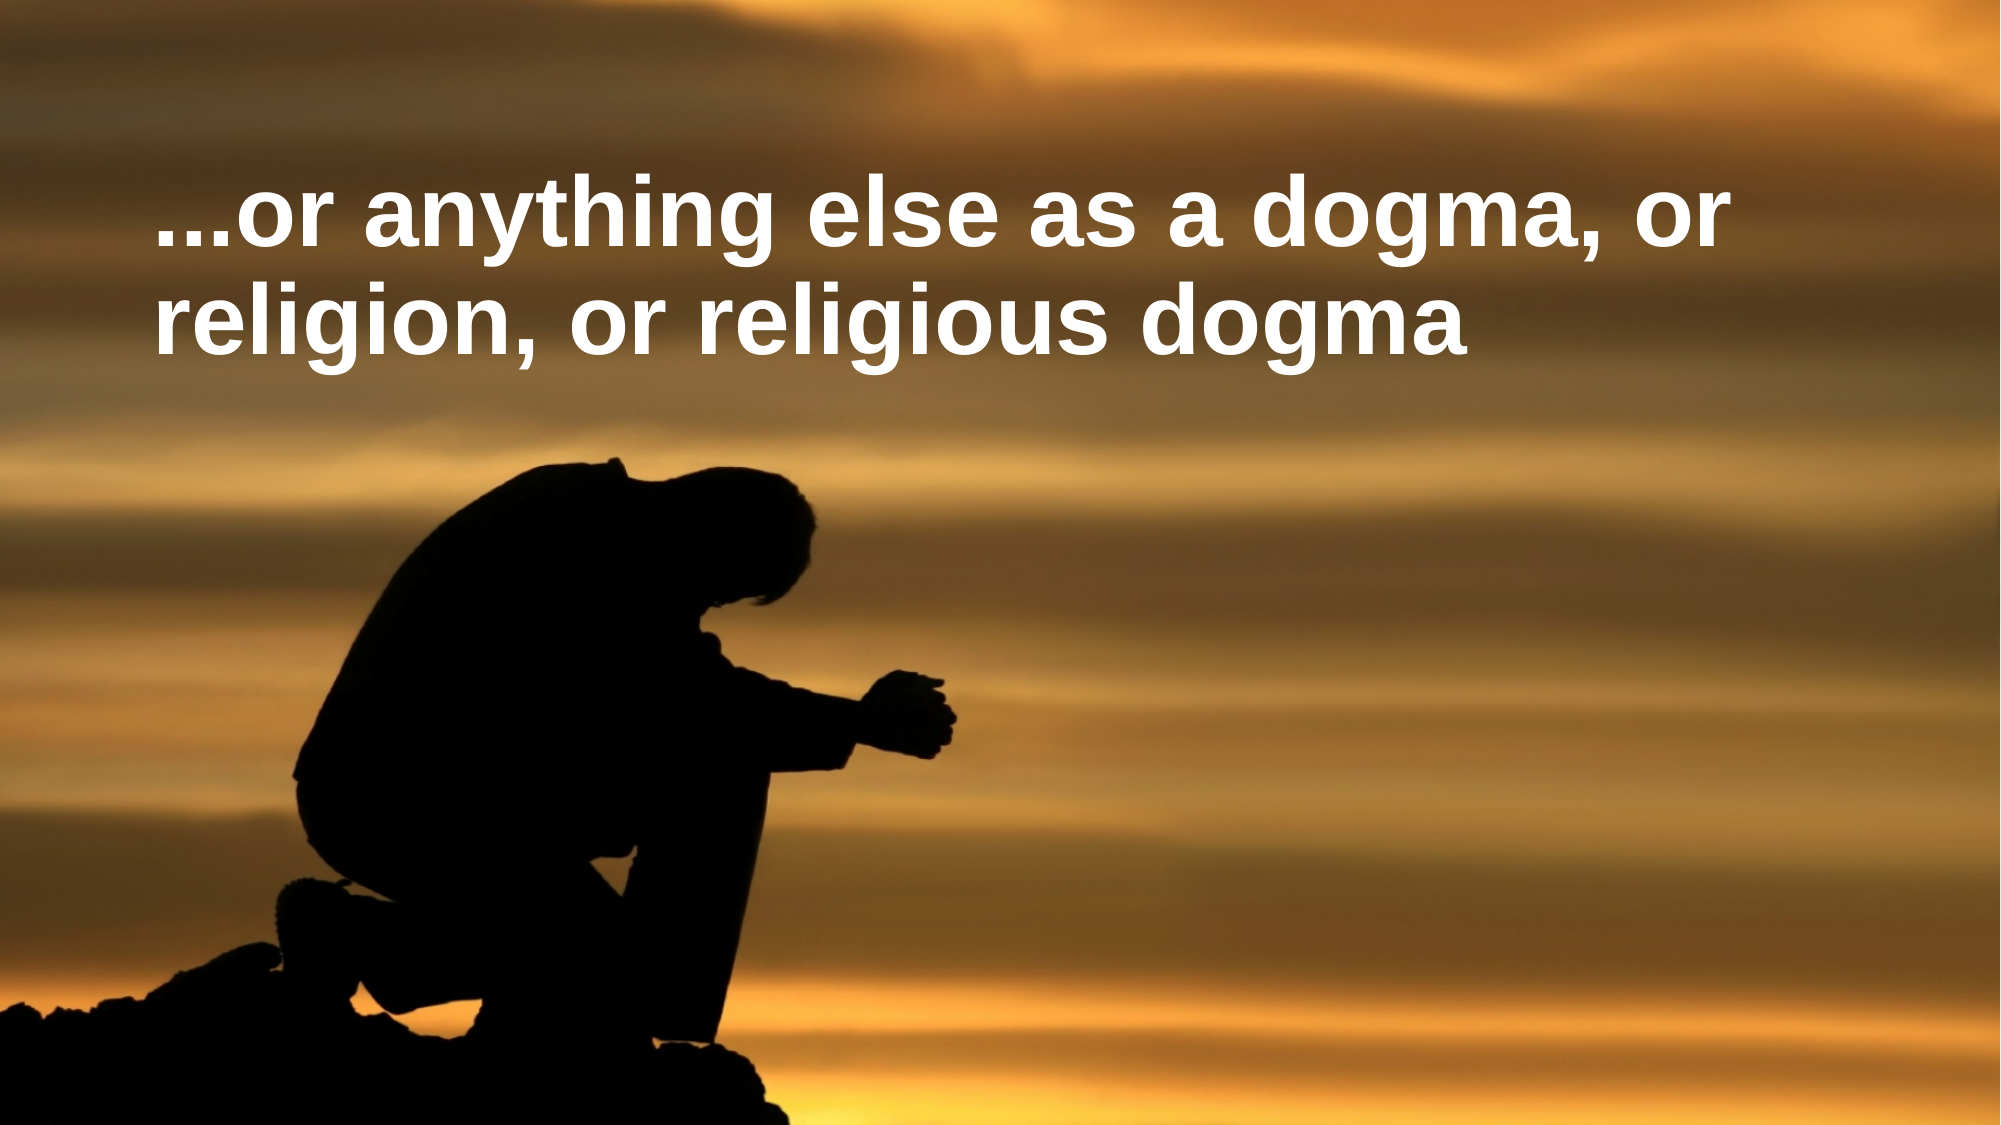

#
...or anything else as a dogma, or religion, or religious dogma